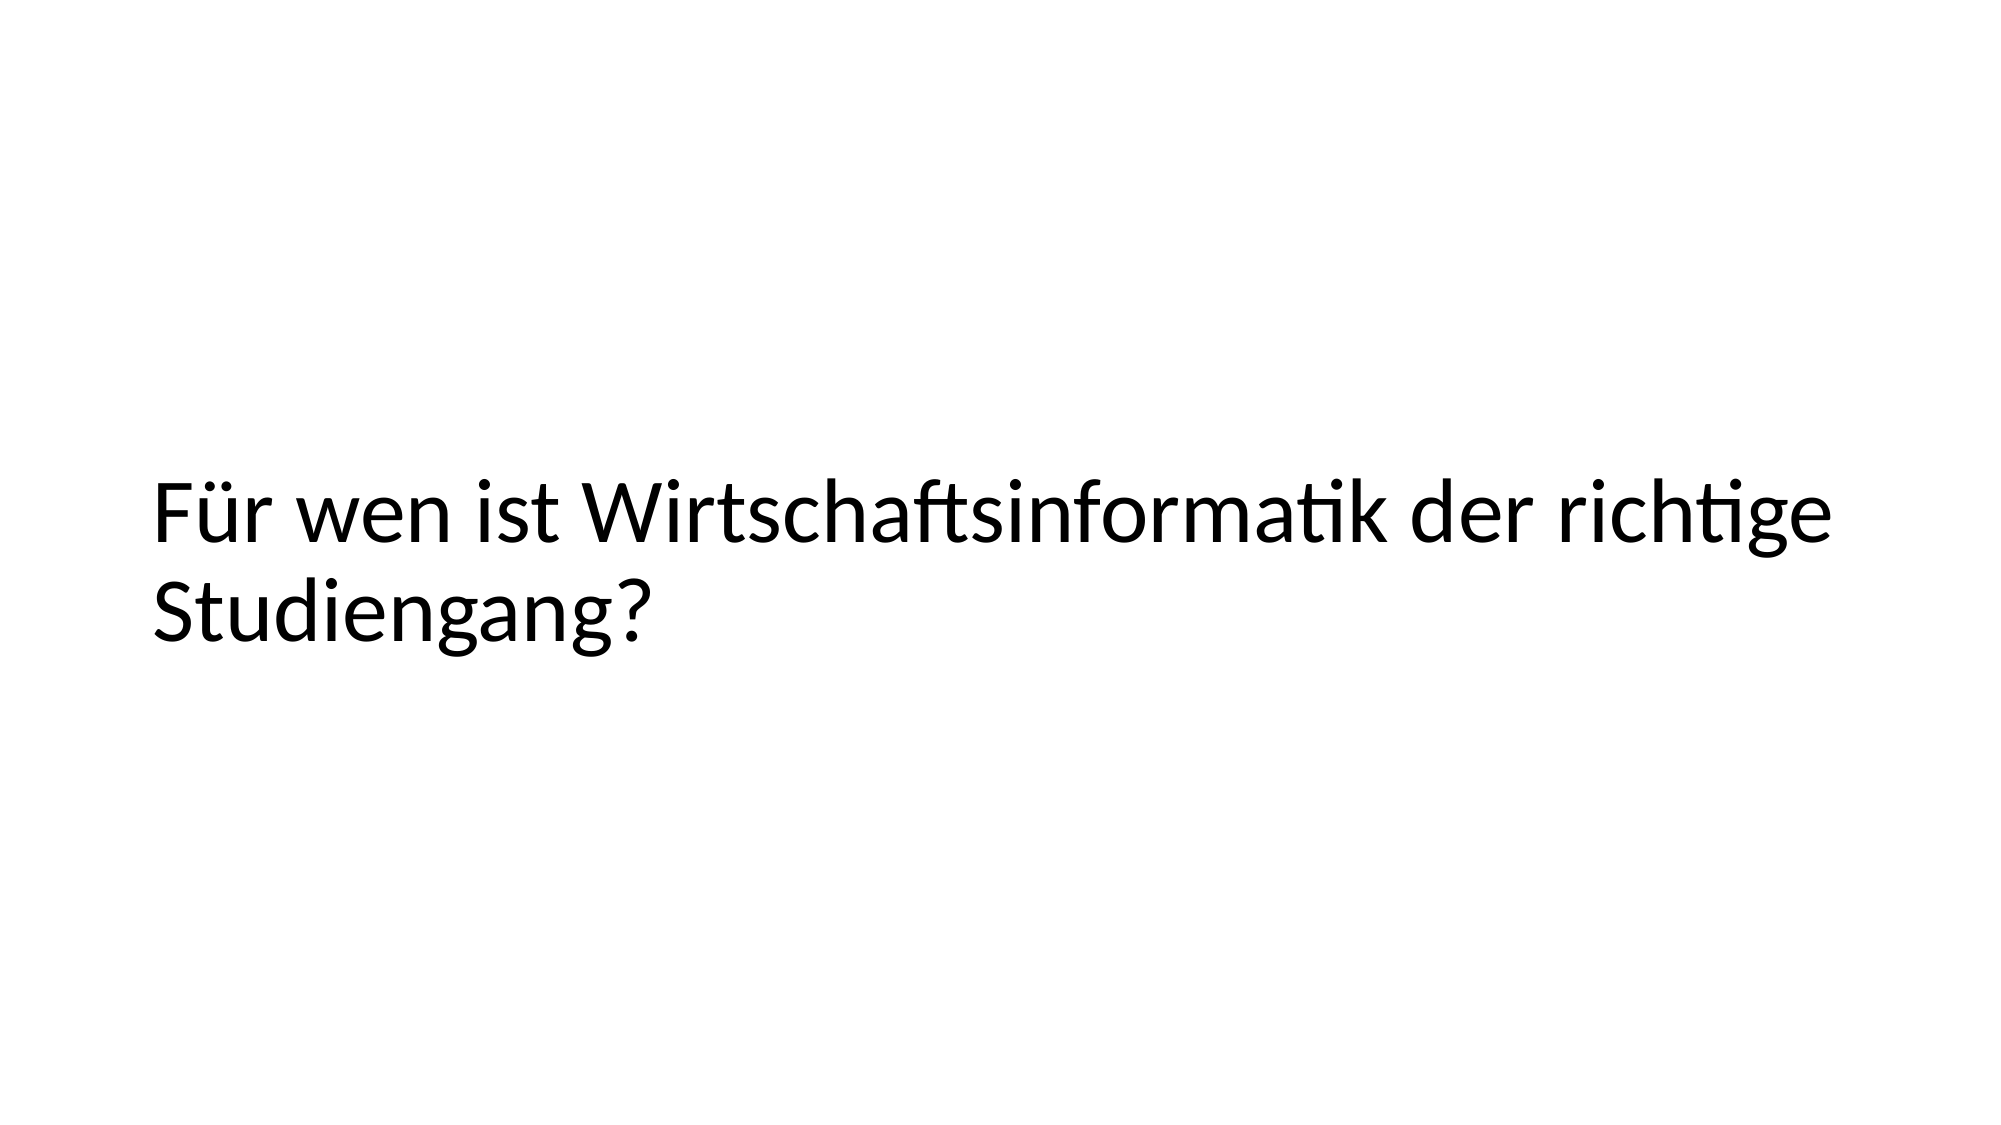

# Für wen ist Wirtschaftsinformatik der richtige Studiengang?